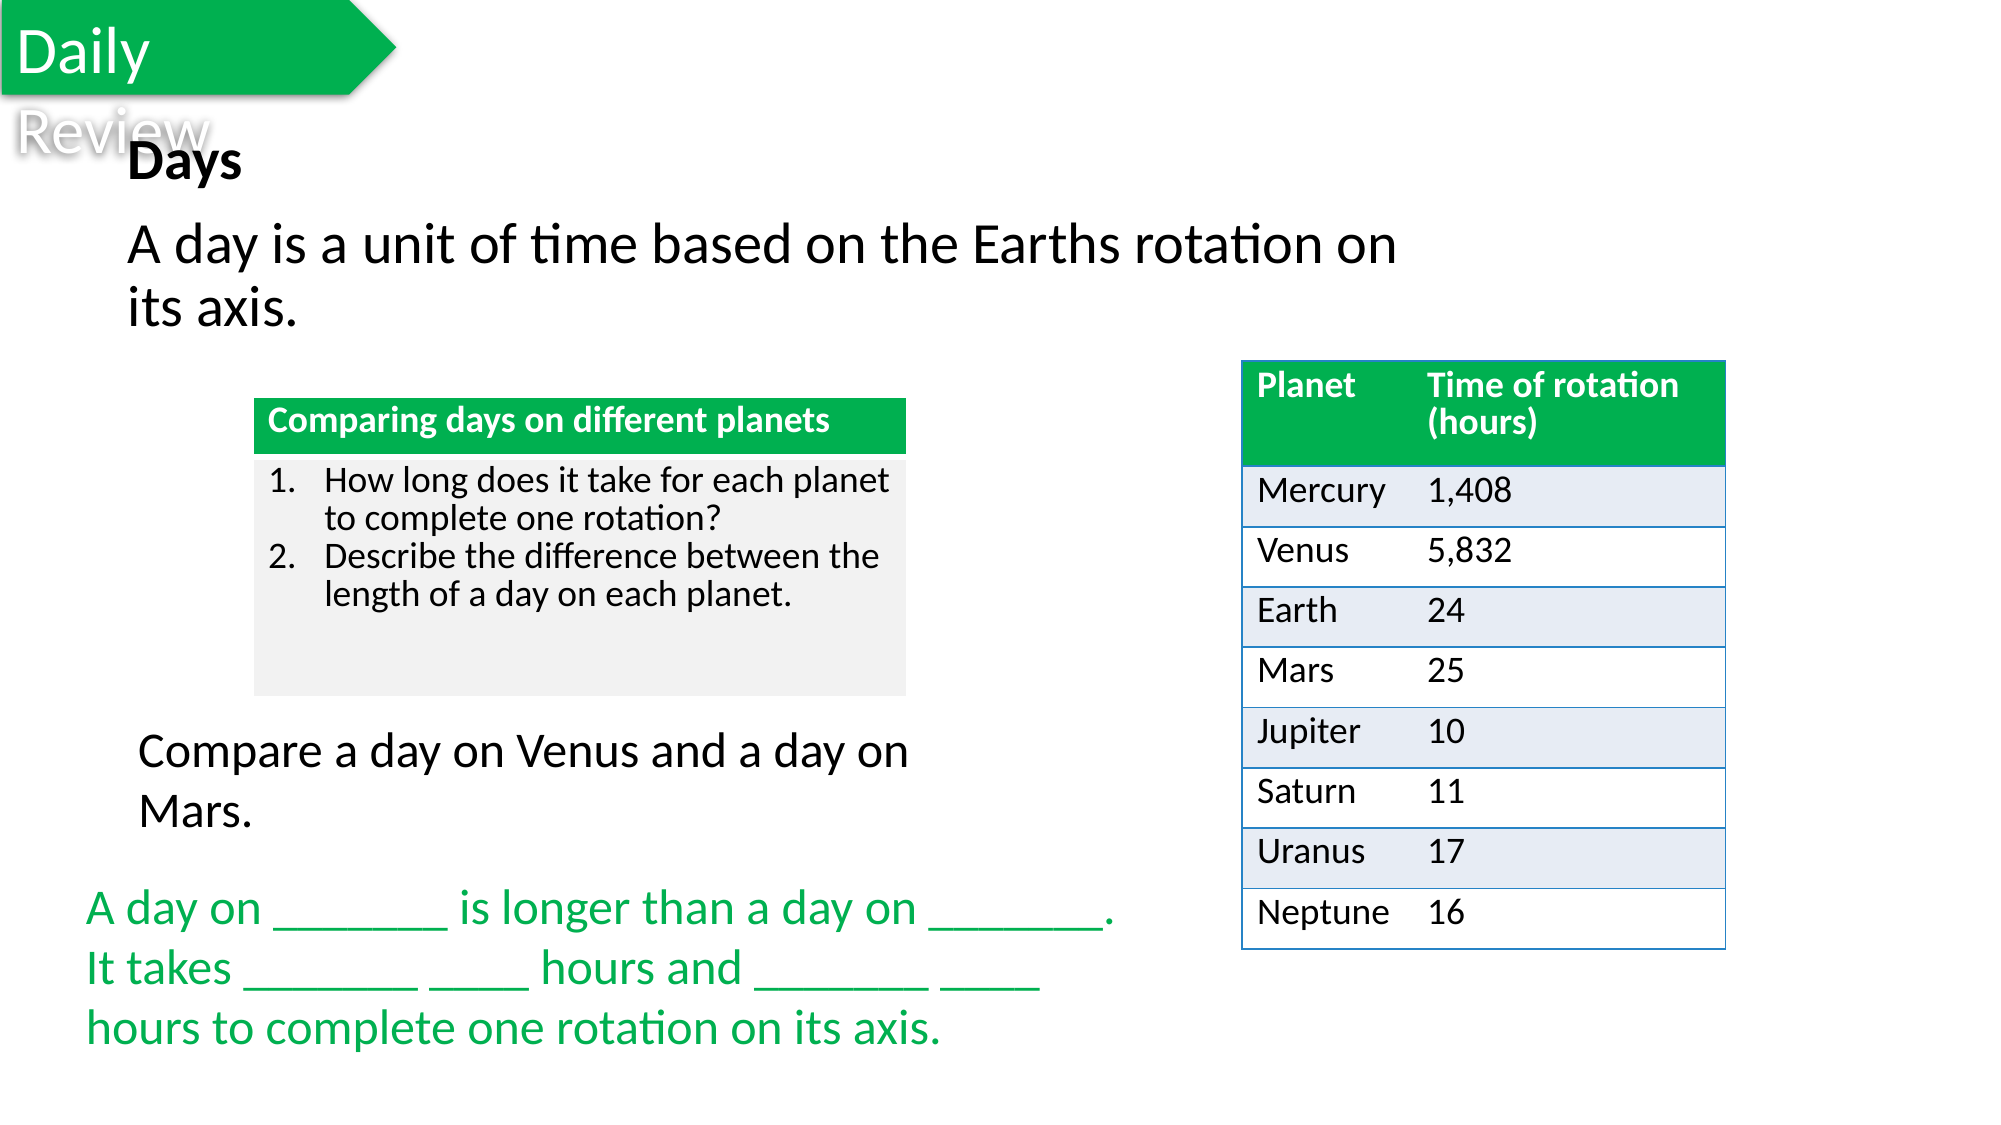

Daily Review
Days
A day is a unit of time based on the Earths rotation on its axis.

| Planet | Time of rotation (hours) |
| --- | --- |
| Mercury | 1,408 |
| Venus | 5,832 |
| Earth | 24 |
| Mars | 25 |
| Jupiter | 10 |
| Saturn | 11 |
| Uranus | 17 |
| Neptune | 16 |
| Comparing days on different planets |
| --- |
| How long does it take for each planet to complete one rotation? Describe the difference between the length of a day on each planet. |
Compare a day on Venus and a day on Mars.
A day on _______ is longer than a day on _______. It takes _______ ____ hours and _______ ____ hours to complete one rotation on its axis.